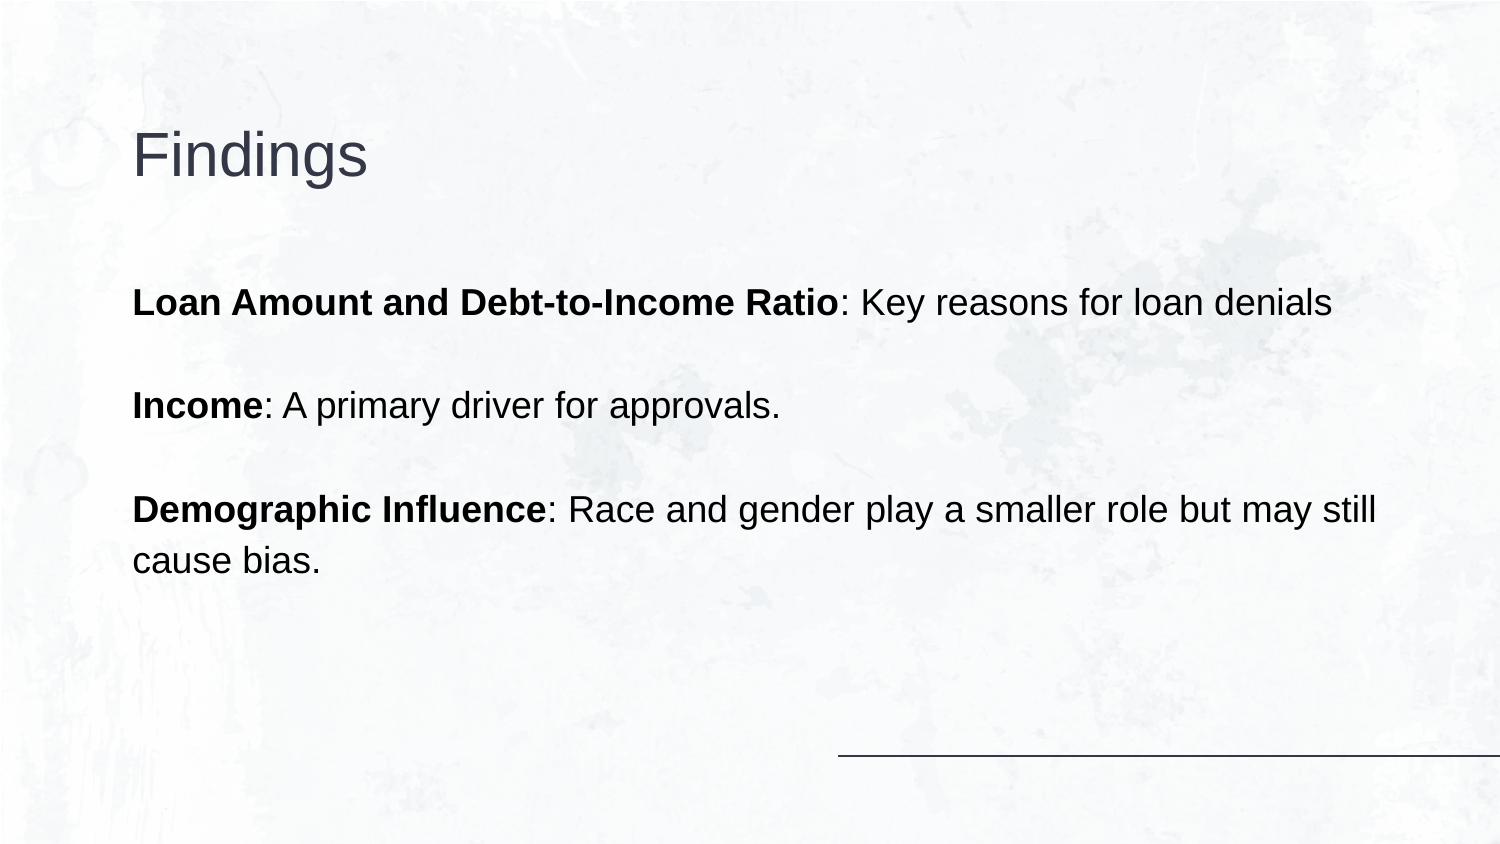

# Findings
Loan Amount and Debt-to-Income Ratio: Key reasons for loan denials

Income: A primary driver for approvals.

Demographic Influence: Race and gender play a smaller role but may still cause bias.